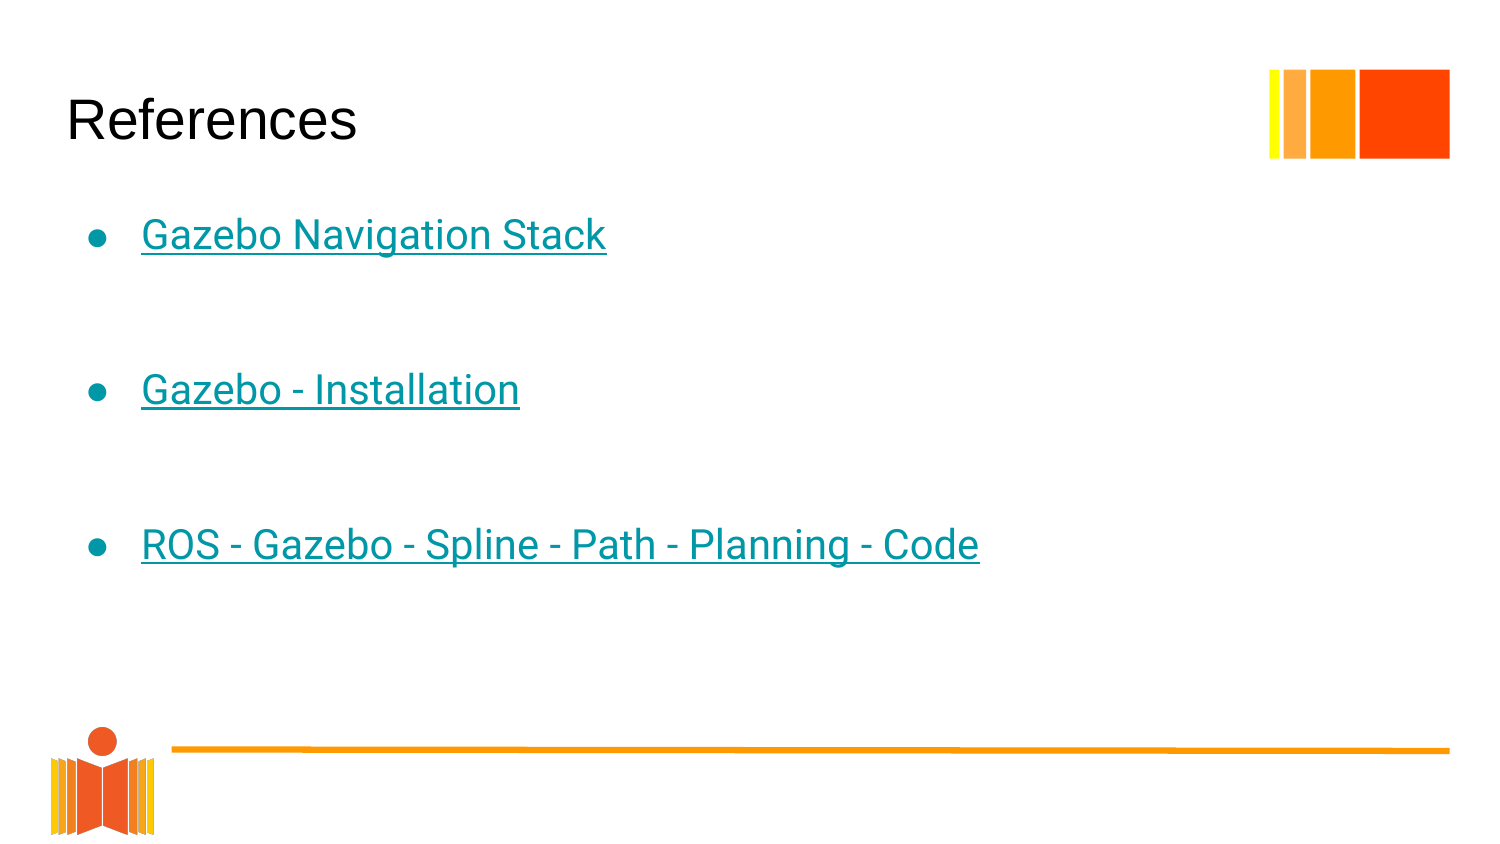

# References
Gazebo Navigation Stack

Gazebo - Installation

ROS - Gazebo - Spline - Path - Planning - Code